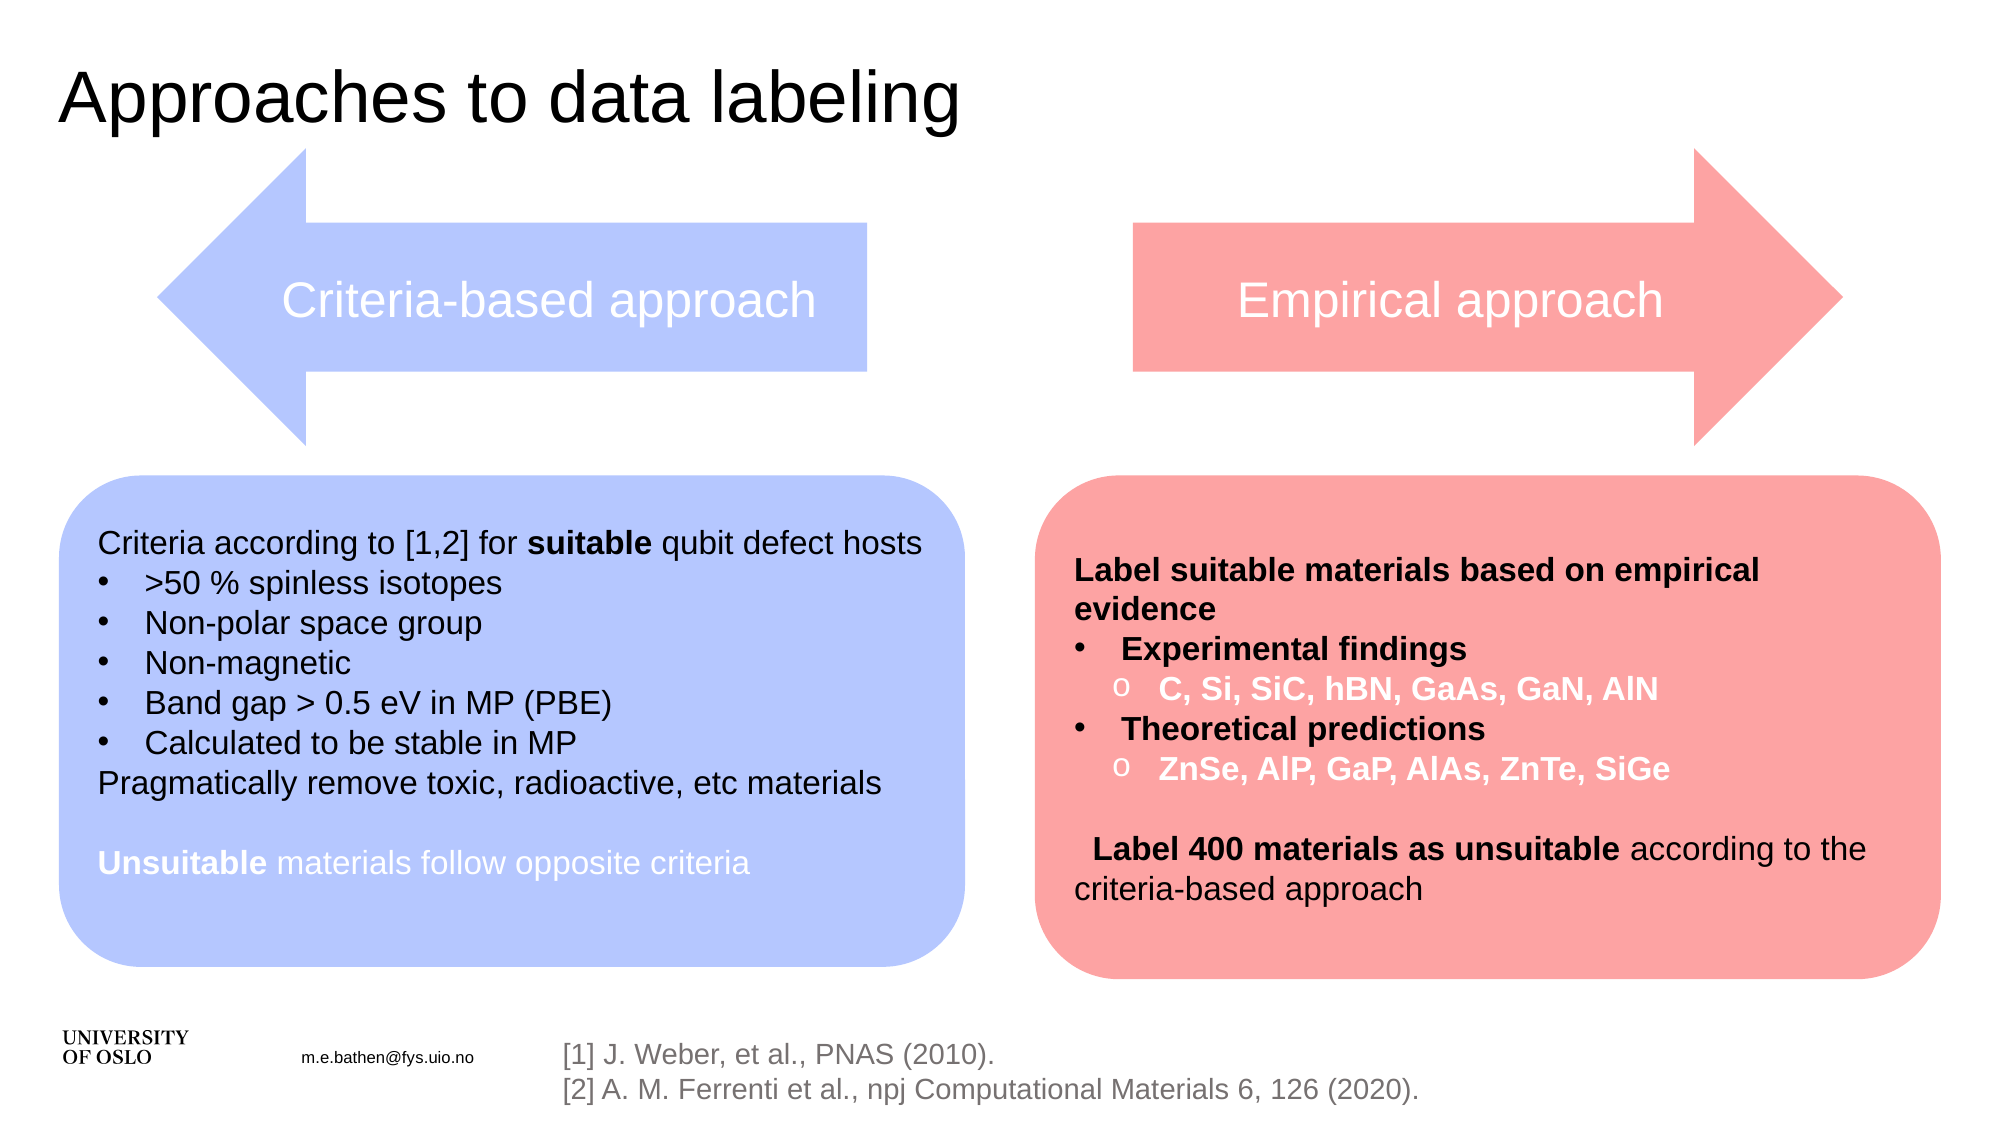

# Approaches to data labeling
Criteria-based approach
Empirical approach
Criteria according to [1,2] for suitable qubit defect hosts
>50 % spinless isotopes
Non-polar space group
Non-magnetic
Band gap > 0.5 eV in MP (PBE)
Calculated to be stable in MP
Pragmatically remove toxic, radioactive, etc materials

Unsuitable materials follow opposite criteria

Label suitable materials based on empirical evidence
Experimental findings
C, Si, SiC, hBN, GaAs, GaN, AlN
Theoretical predictions
ZnSe, AlP, GaP, AlAs, ZnTe, SiGe

  Label 400 materials as unsuitable according to the criteria-based approach
m.e.bathen@fys.uio.no
[1] J. Weber, et al., PNAS (2010).
[2] A. M. Ferrenti et al., npj Computational Materials 6, 126 (2020).